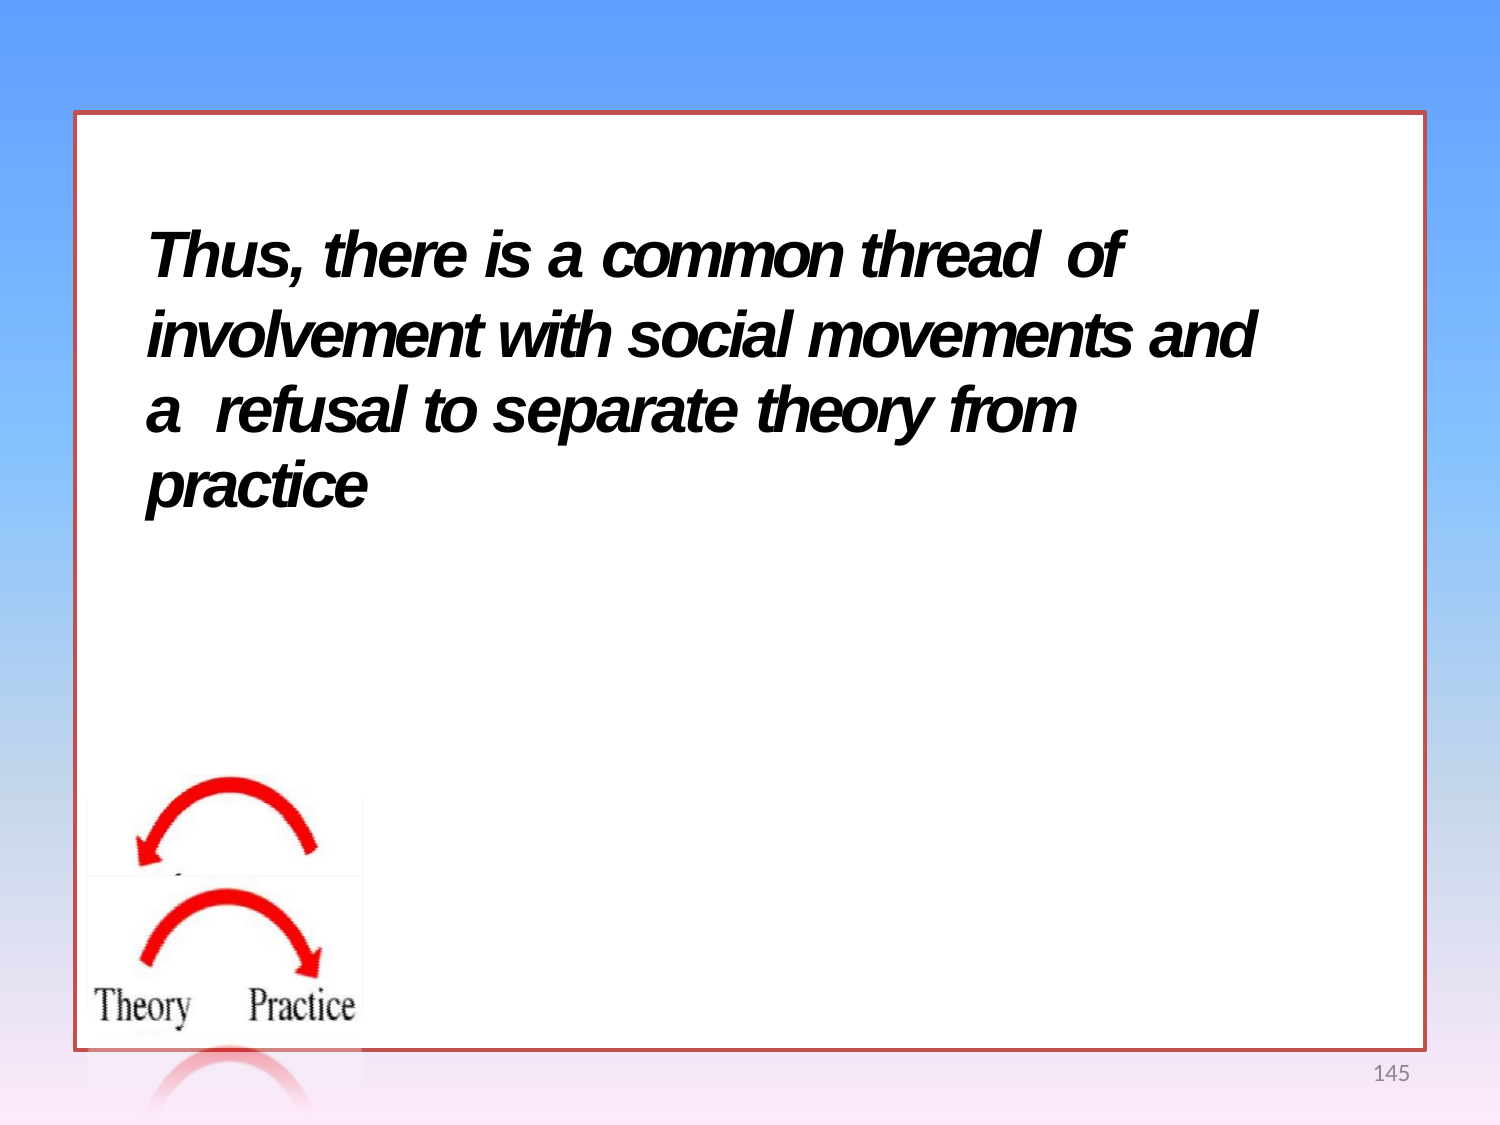

Thus, there is a common thread of
involvement with social movements and a  refusal to separate theory from practice

145